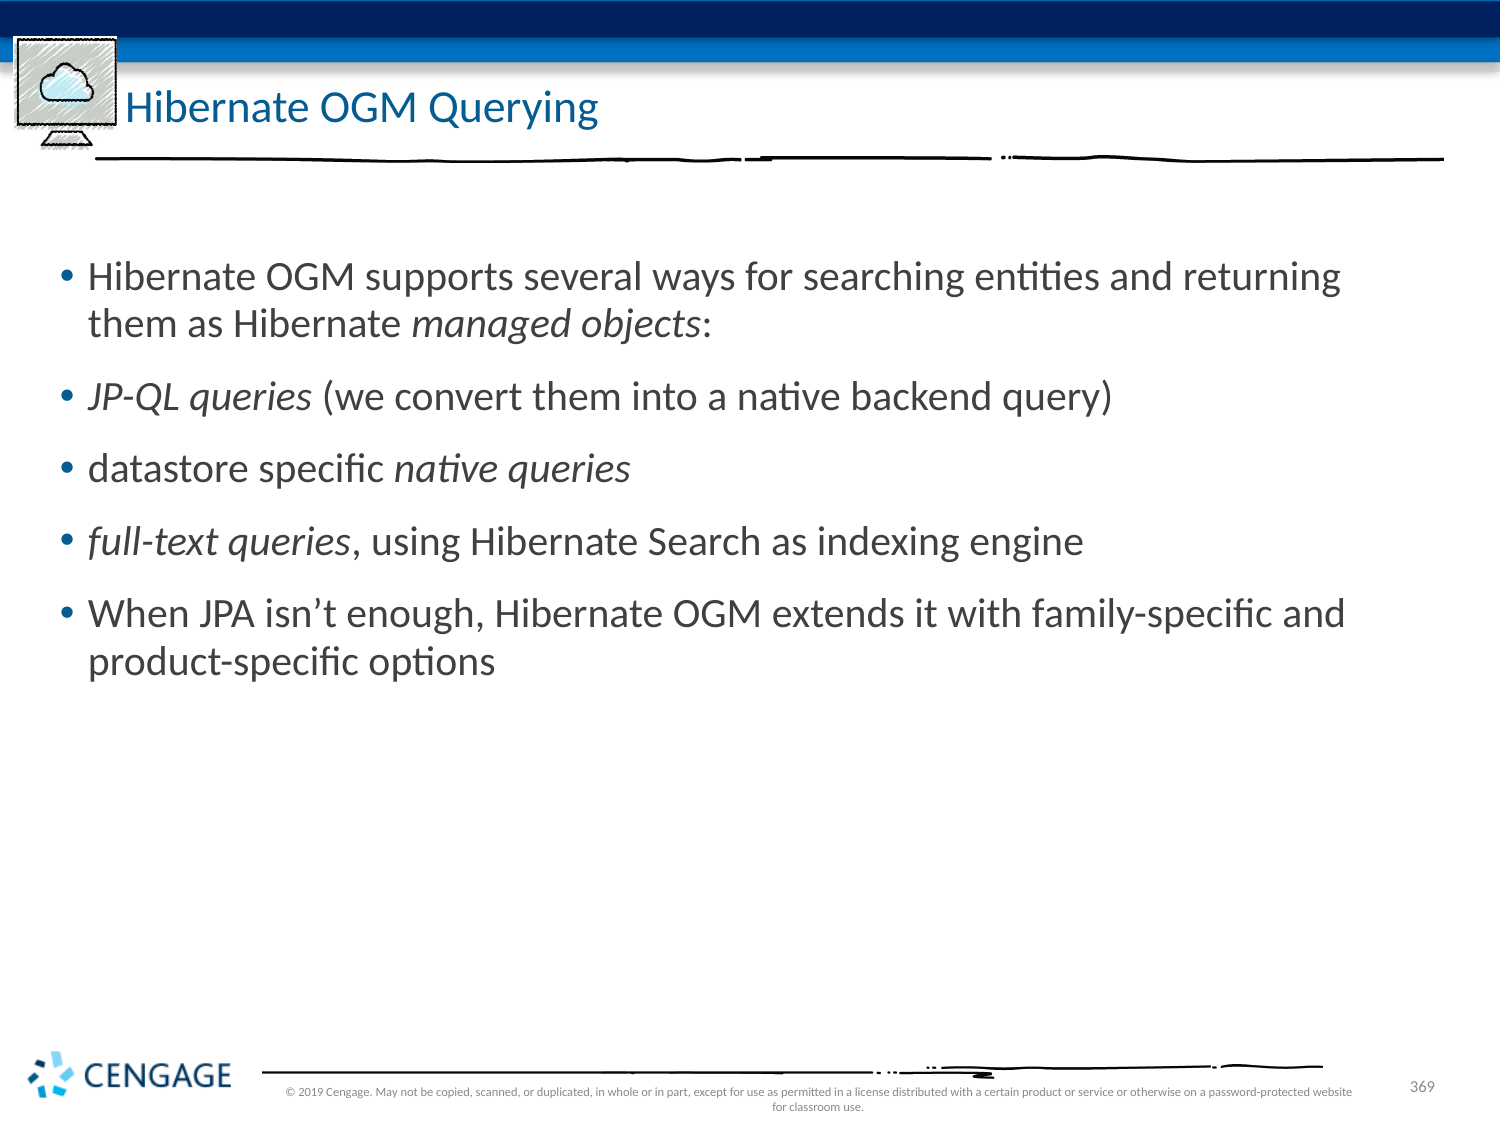

# Hibernate OGM Querying
Hibernate OGM supports several ways for searching entities and returning them as Hibernate managed objects:
JP-QL queries (we convert them into a native backend query)
datastore specific native queries
full-text queries, using Hibernate Search as indexing engine
When JPA isn’t enough, Hibernate OGM extends it with family-specific and product-specific options

© 2019 Cengage. May not be copied, scanned, or duplicated, in whole or in part, except for use as permitted in a license distributed with a certain product or service or otherwise on a password-protected website for classroom use.